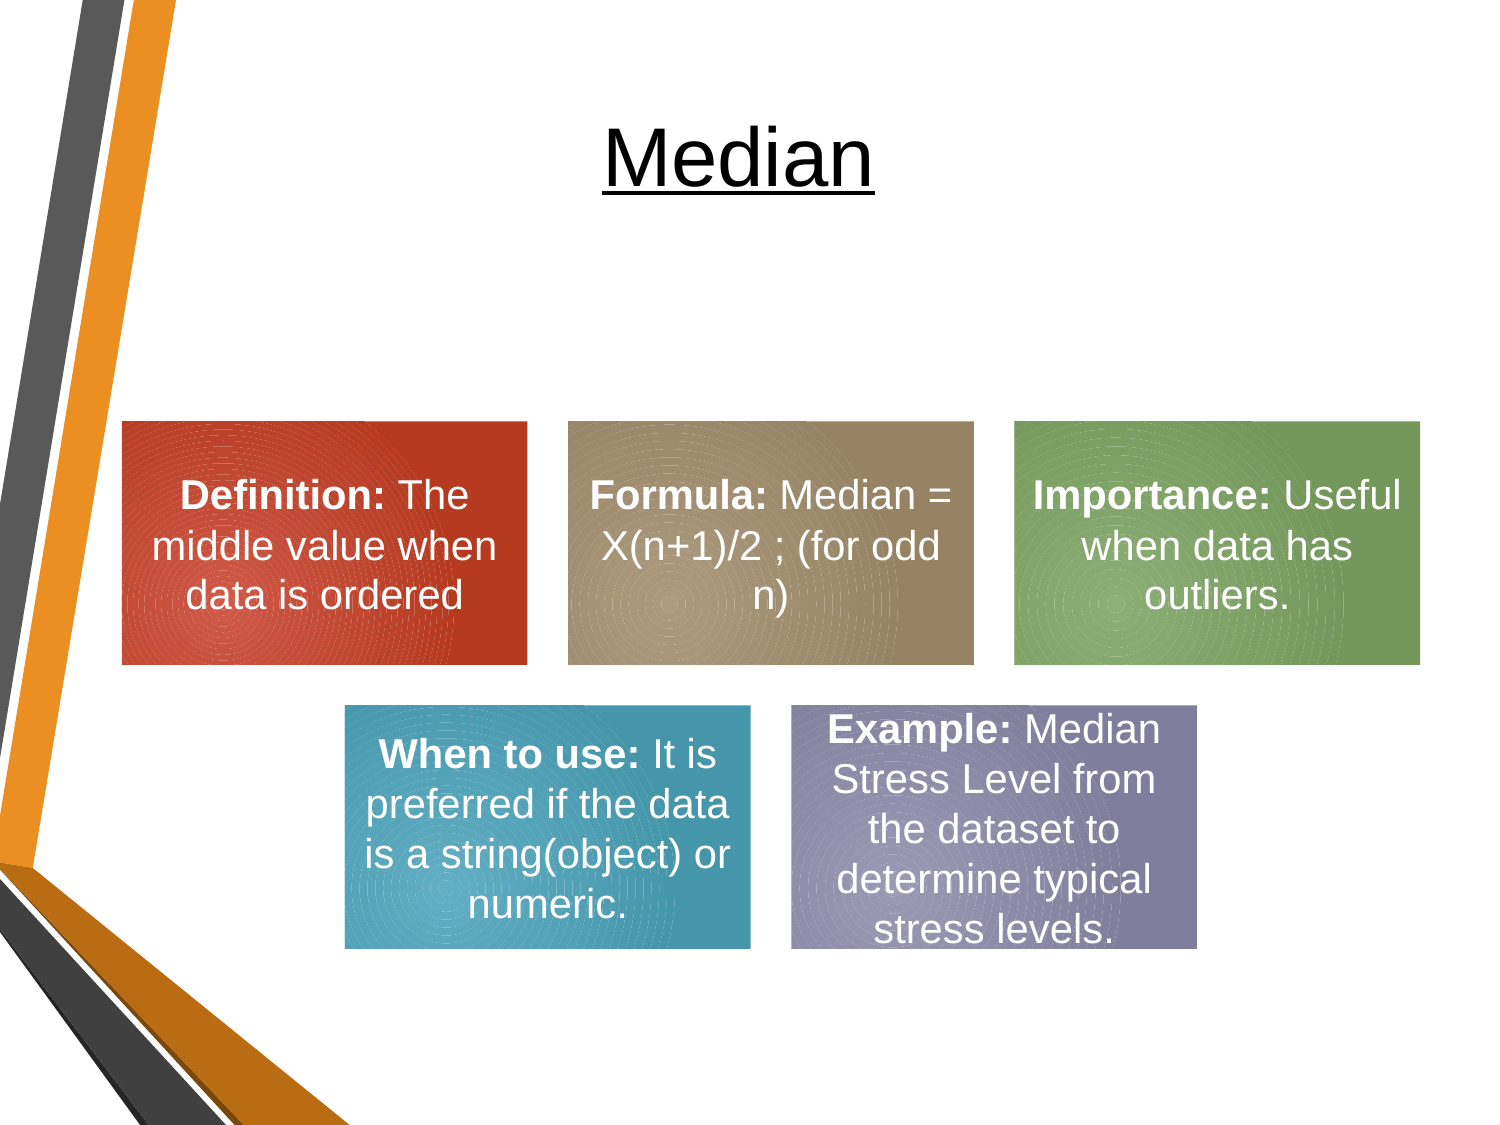

# Median
Definition: The middle value when data is ordered
Formula: Median = X(n+1)/2 ; (for odd n)
Importance: Useful when data has outliers.
When to use: It is preferred if the data is a string(object) or numeric.
Example: Median Stress Level from the dataset to determine typical stress levels.